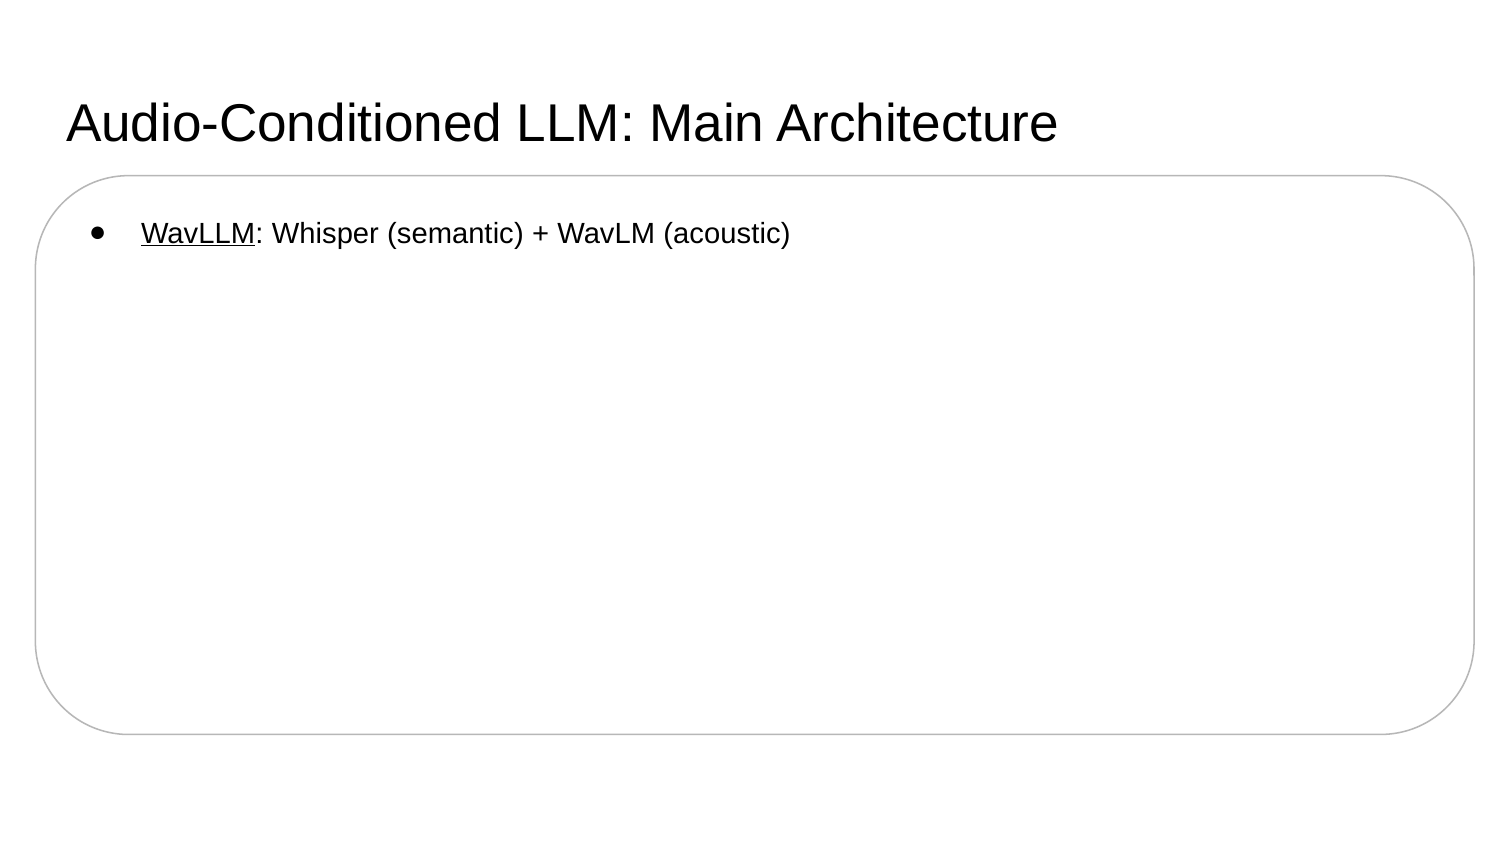

# Audio-Conditioned LLM: Main Architecture

WavLLM: Whisper (semantic) + WavLM (acoustic)